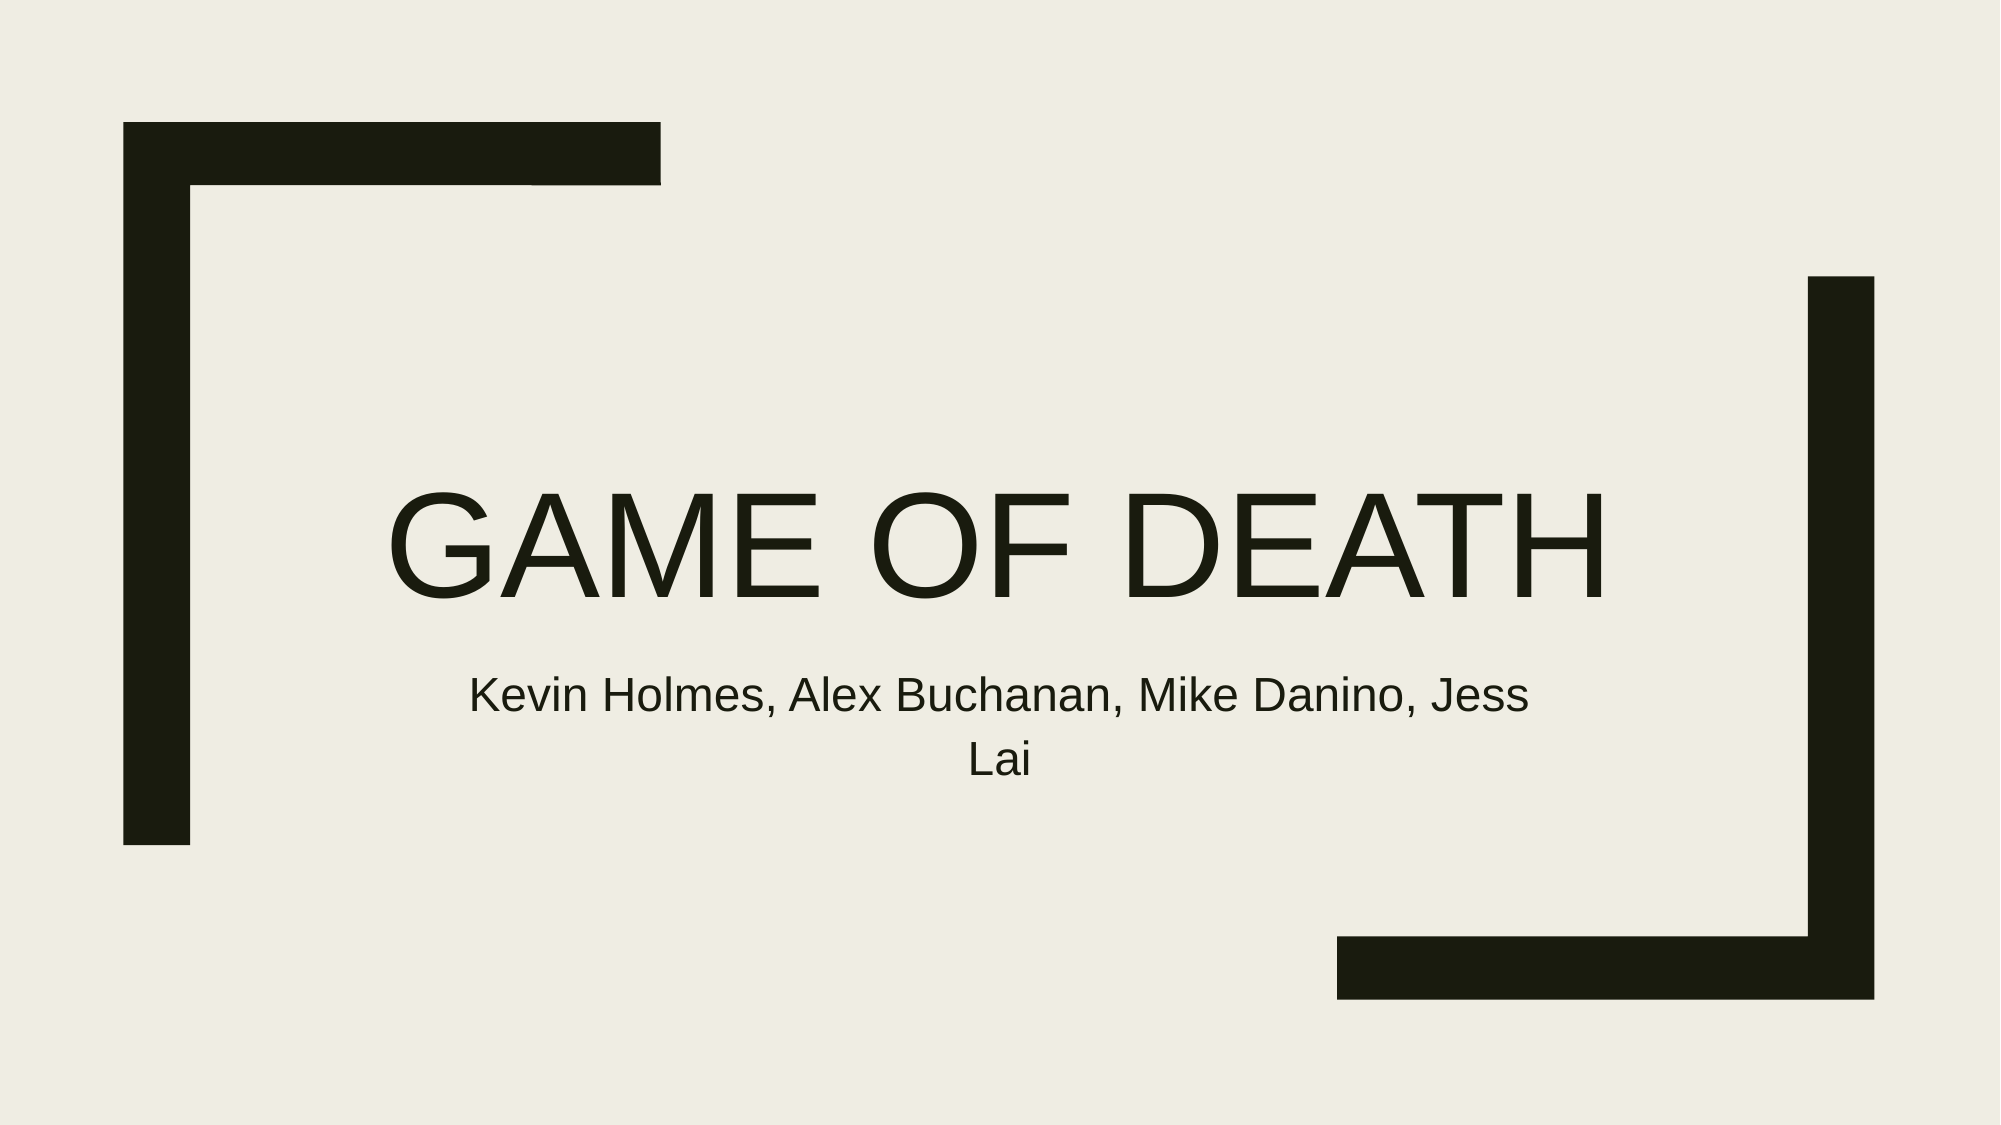

# Game of Death
Kevin Holmes, Alex Buchanan, Mike Danino, Jess Lai